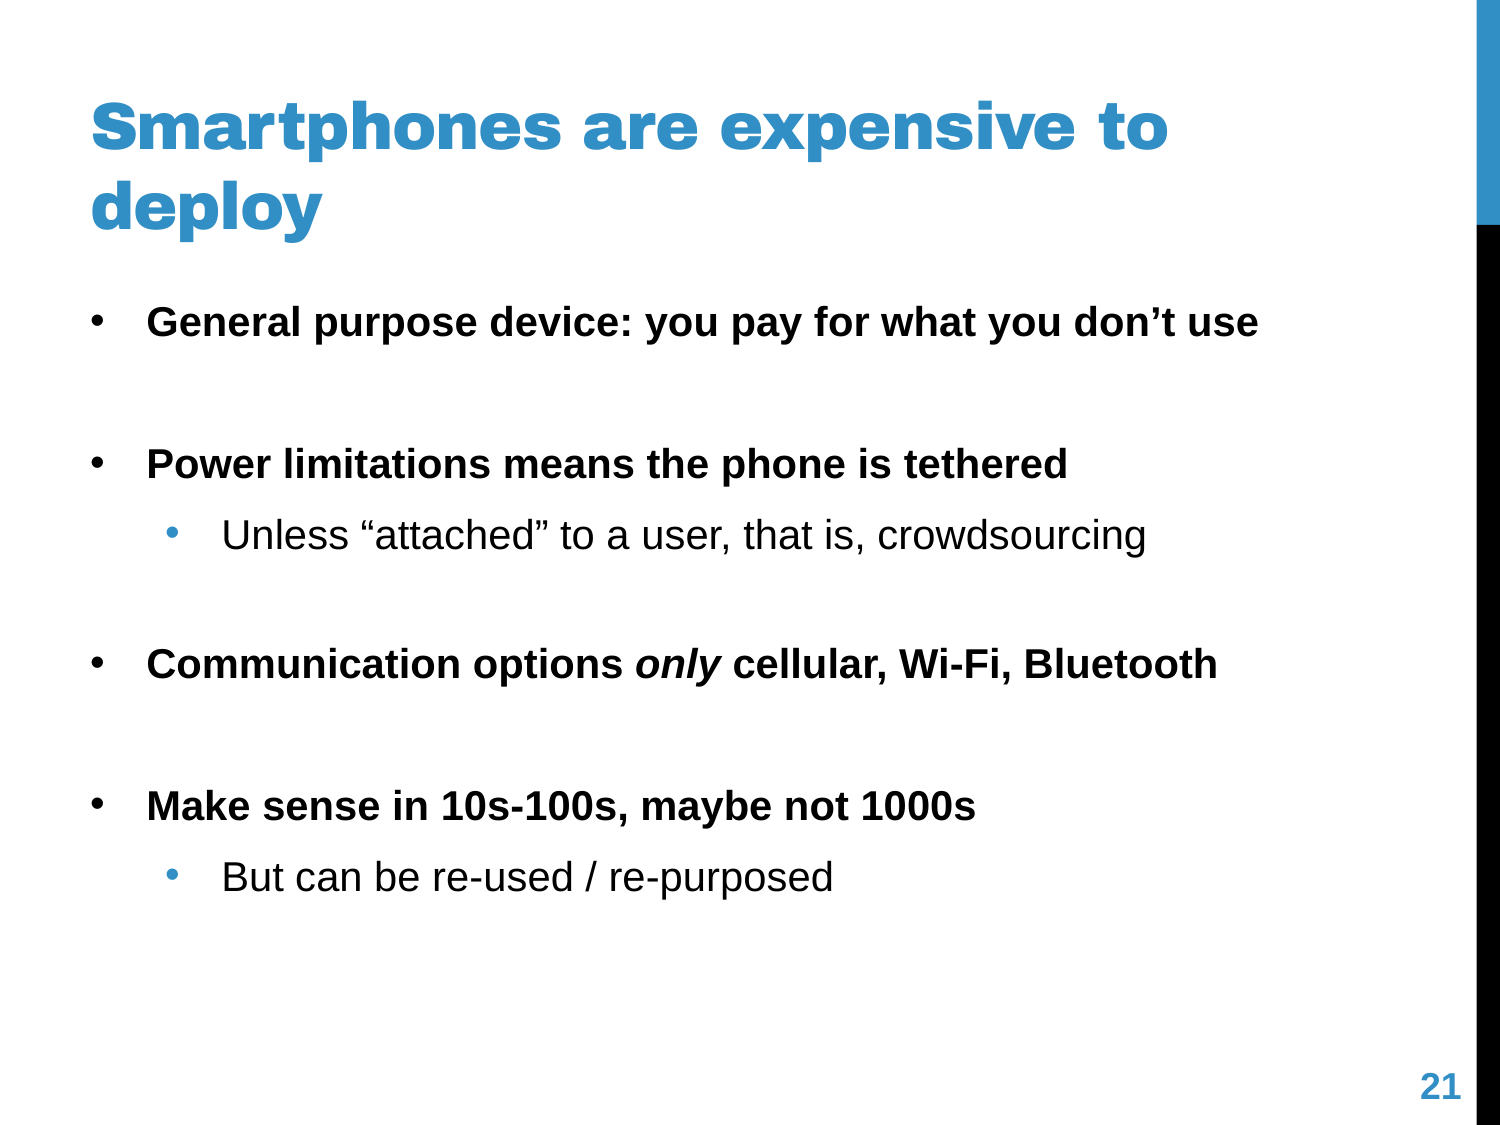

# Smartphones are expensive to deploy
General purpose device: you pay for what you don’t use

Power limitations means the phone is tethered
Unless “attached” to a user, that is, crowdsourcing

Communication options only cellular, Wi-Fi, Bluetooth

Make sense in 10s-100s, maybe not 1000s
But can be re-used / re-purposed
21